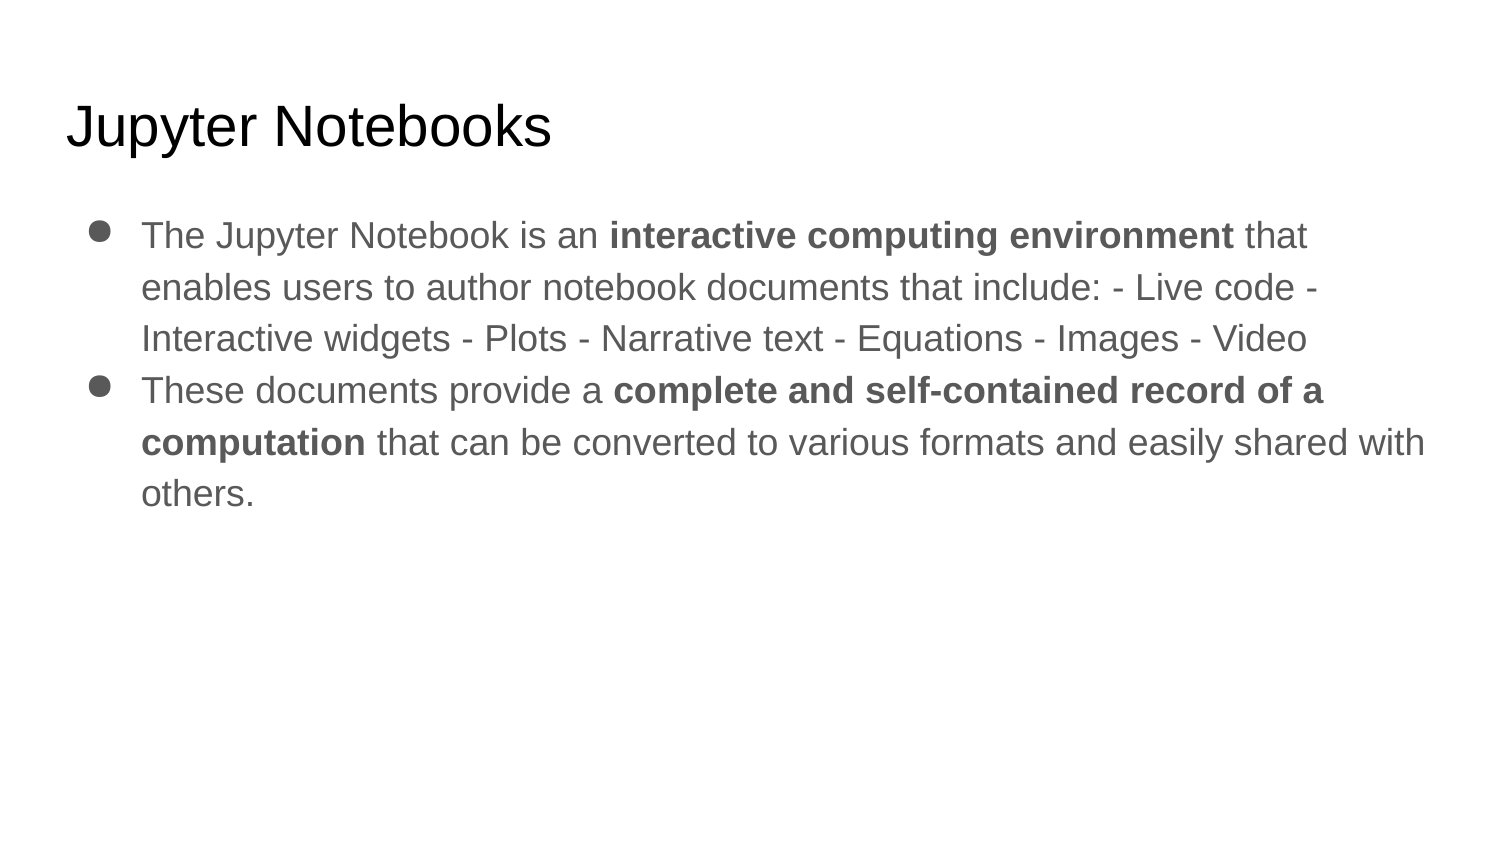

# Jupyter Notebooks
The Jupyter Notebook is an interactive computing environment that enables users to author notebook documents that include: - Live code - Interactive widgets - Plots - Narrative text - Equations - Images - Video
These documents provide a complete and self-contained record of a computation that can be converted to various formats and easily shared with others.